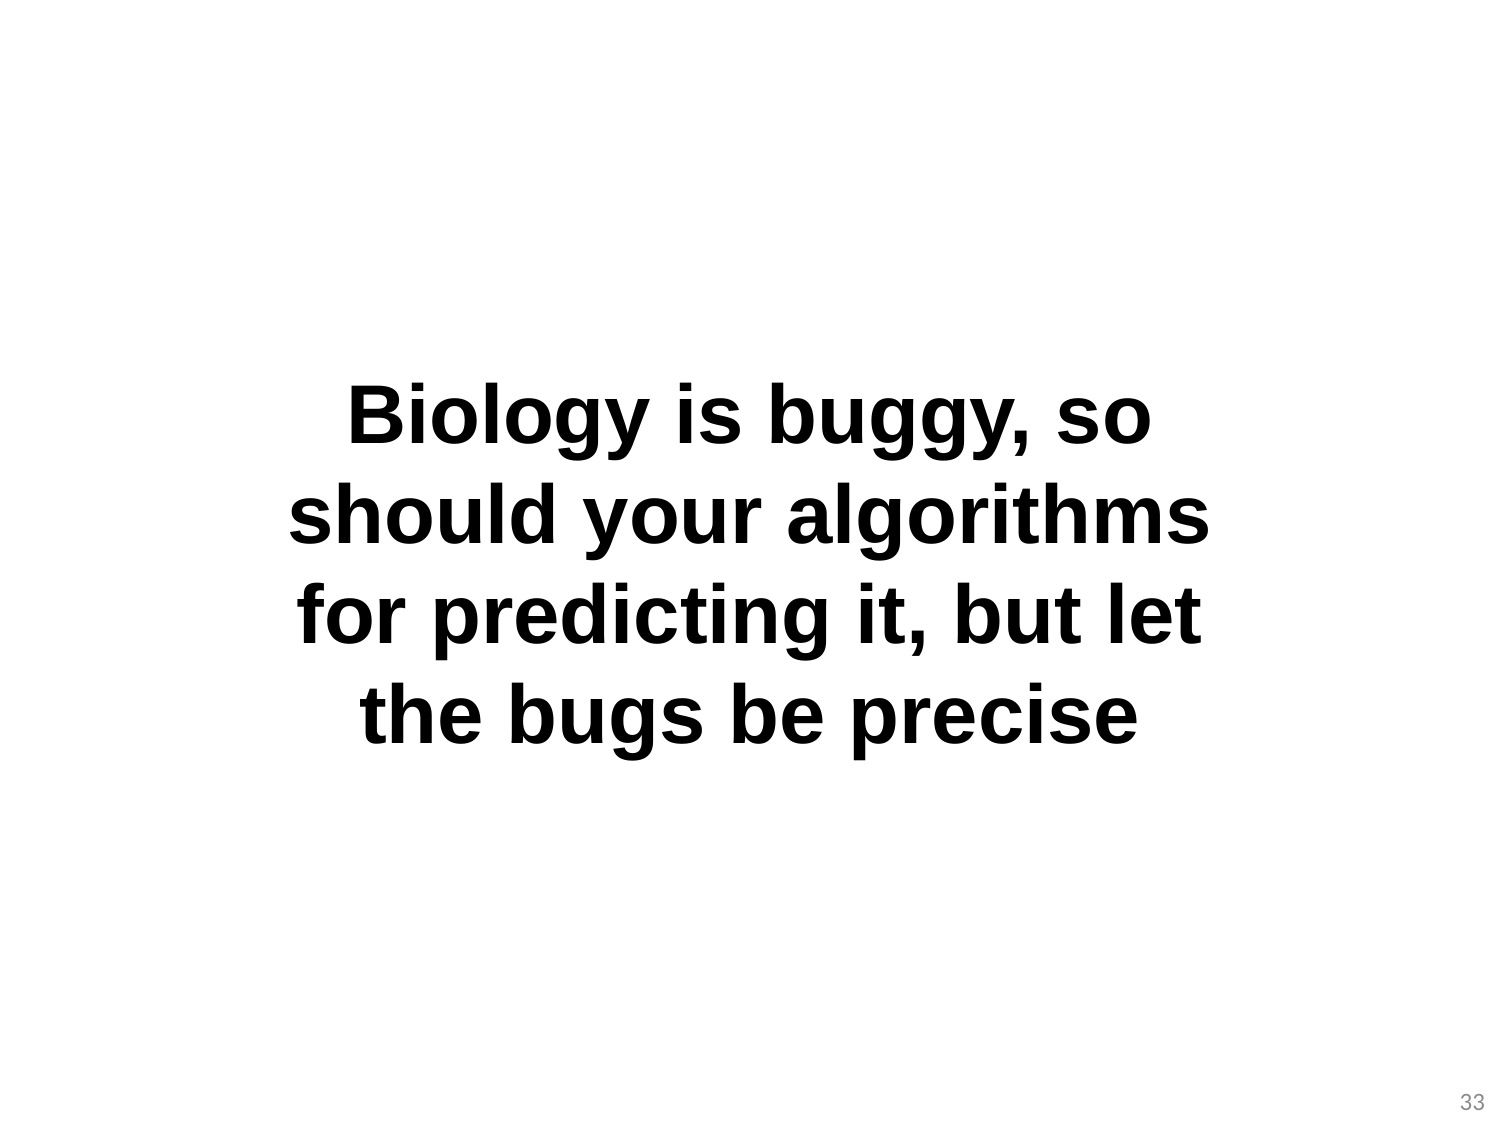

Biology is buggy, so should your algorithms for predicting it, but let the bugs be precise
33